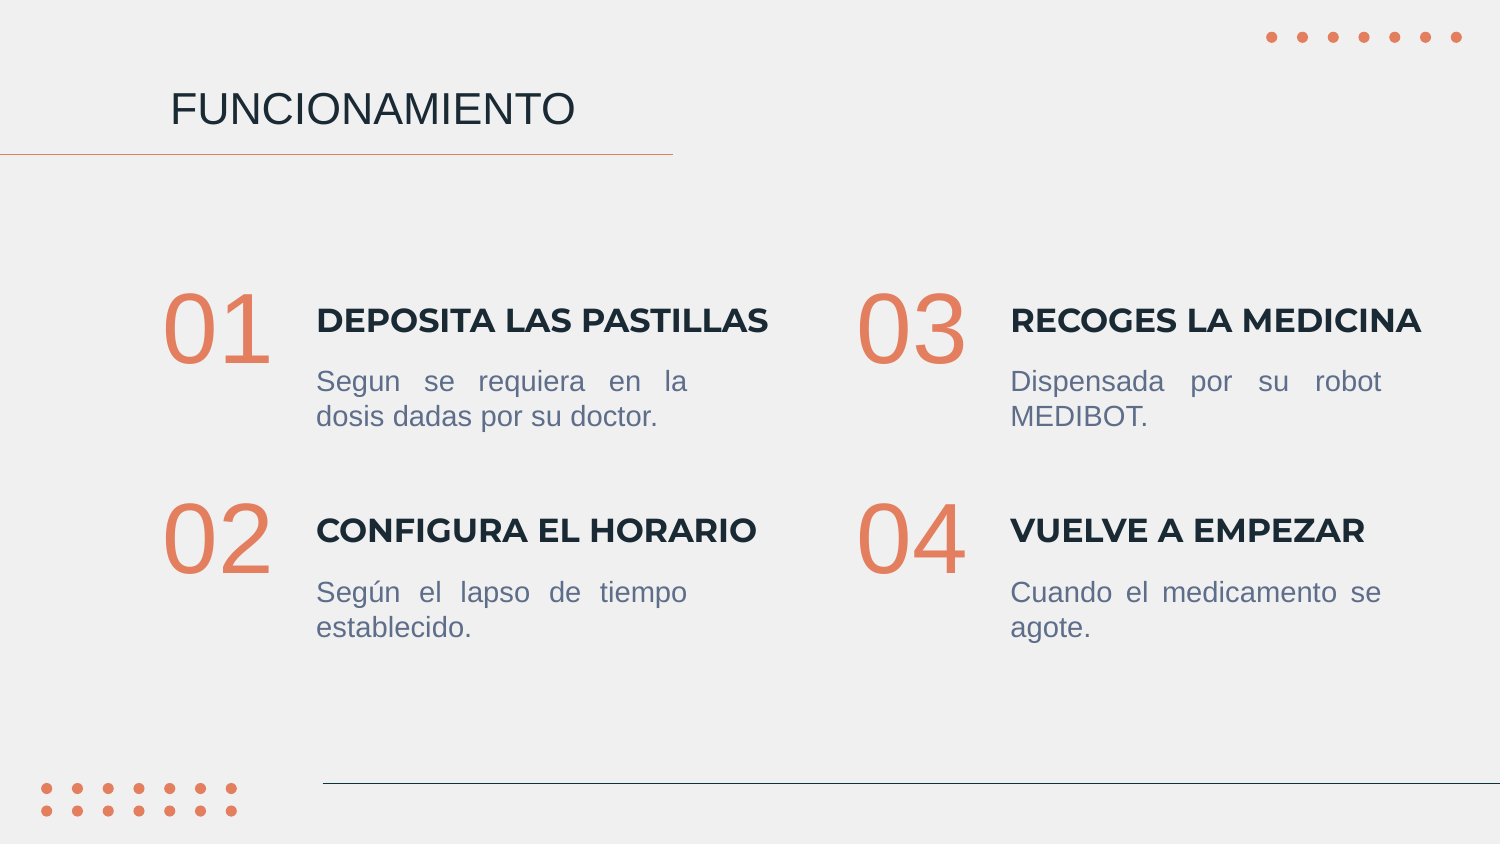

FUNCIONAMIENTO
01
03
# DEPOSITA LAS PASTILLAS
RECOGES LA MEDICINA
Segun se requiera en la dosis dadas por su doctor.
Dispensada por su robot MEDIBOT.
02
04
CONFIGURA EL HORARIO
VUELVE A EMPEZAR
Según el lapso de tiempo establecido.

Cuando el medicamento se agote.